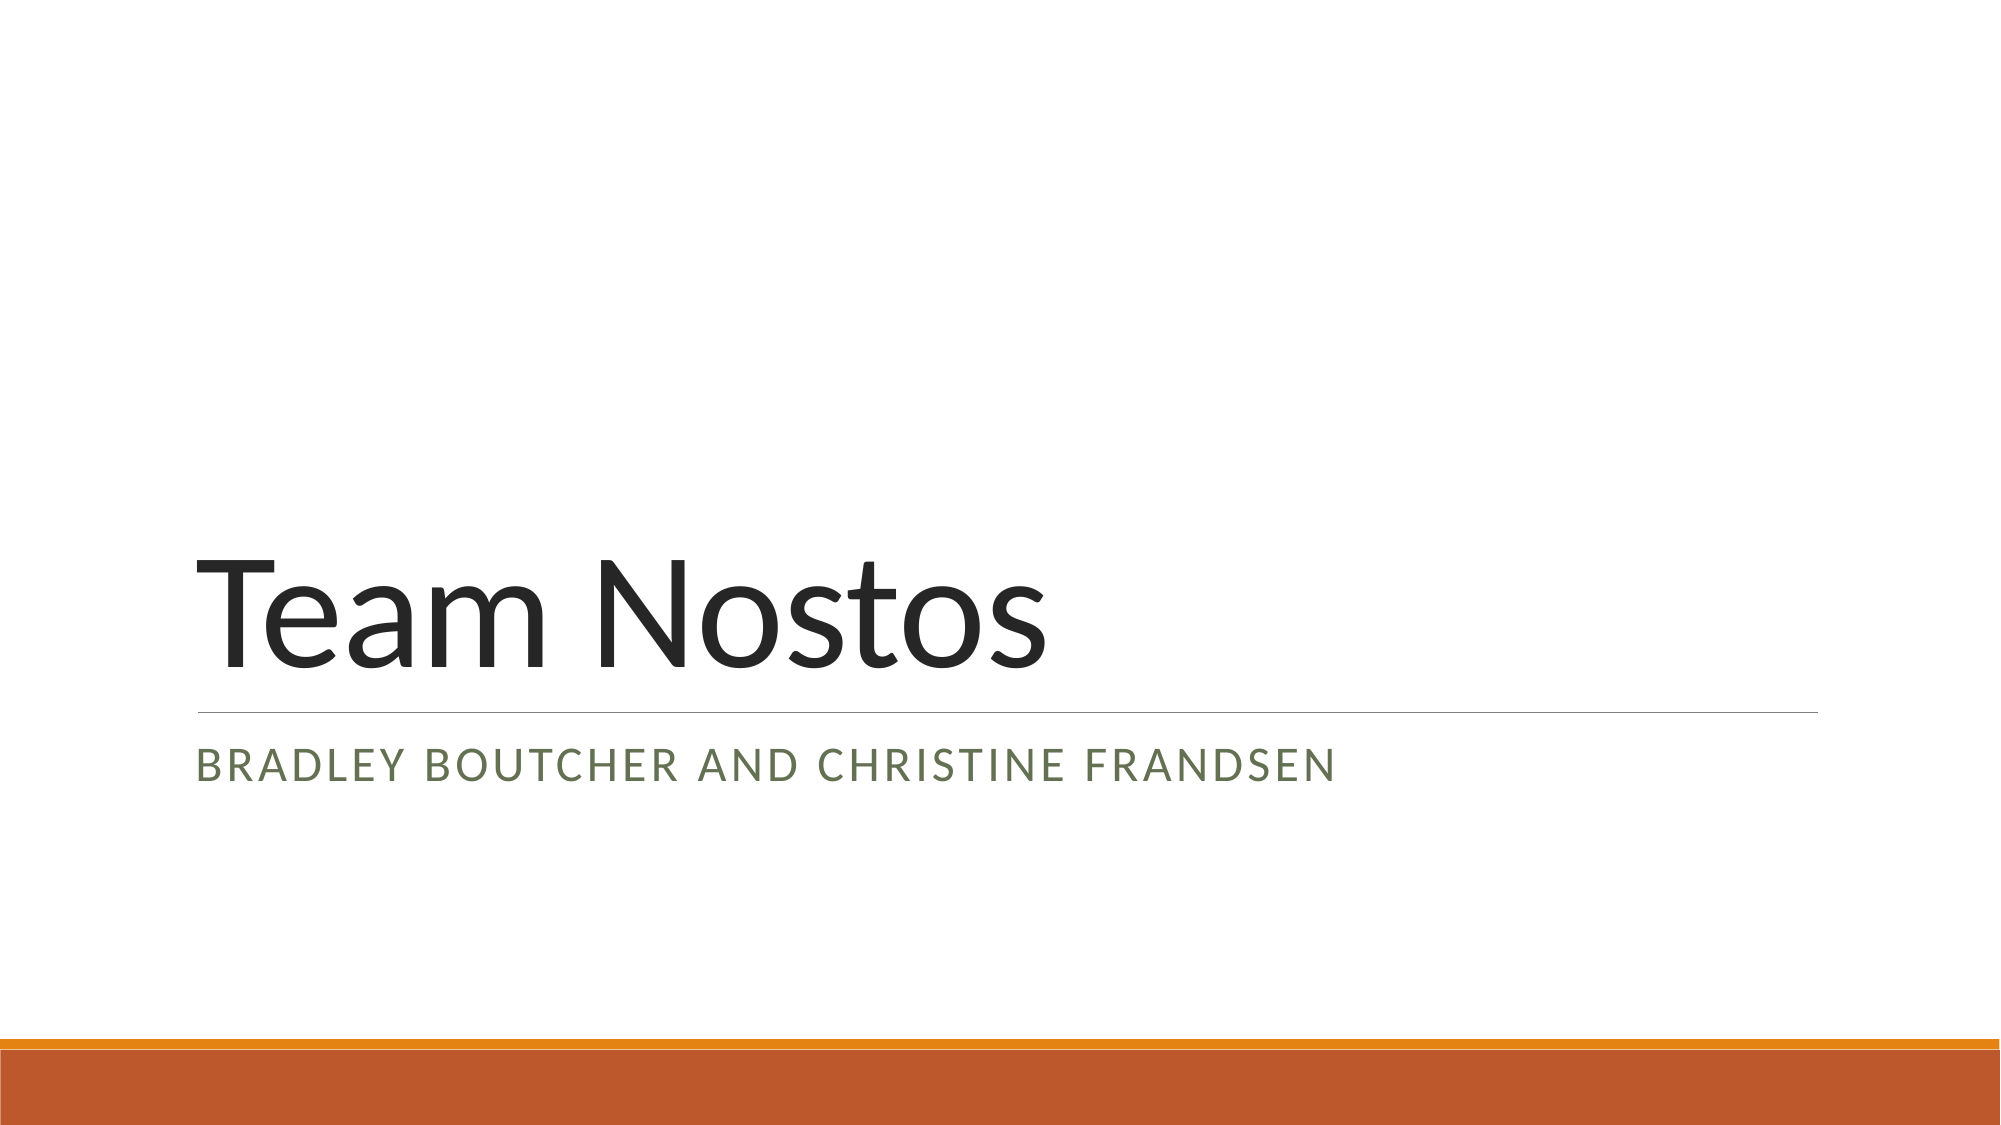

# Team Nostos
Bradley boutcher and christine frandsen